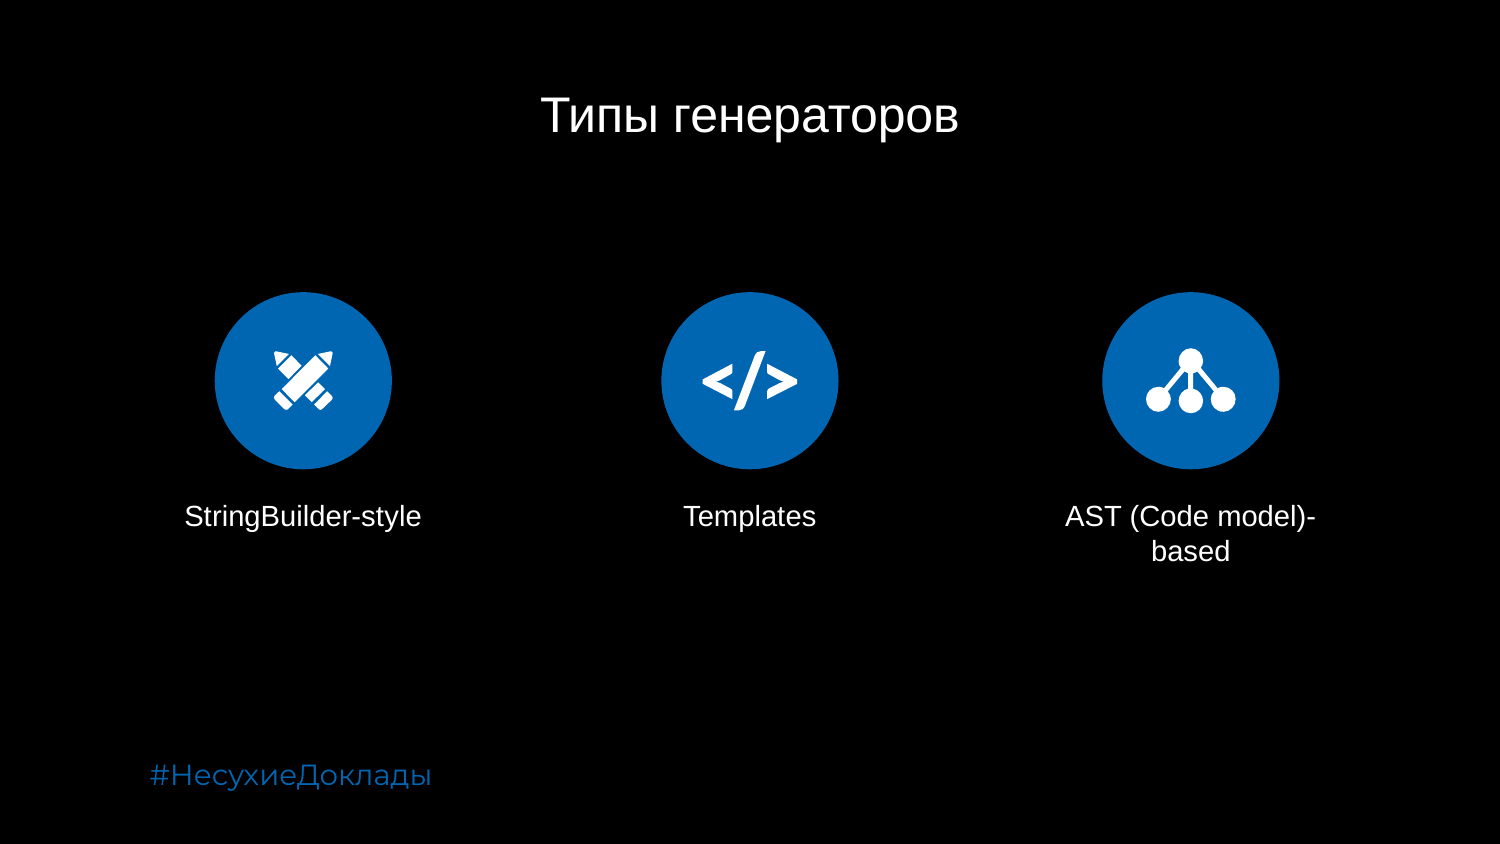

Типы генераторов

StringBuilder-style

Templates

AST (Code model)-based

#НесухиеДоклады